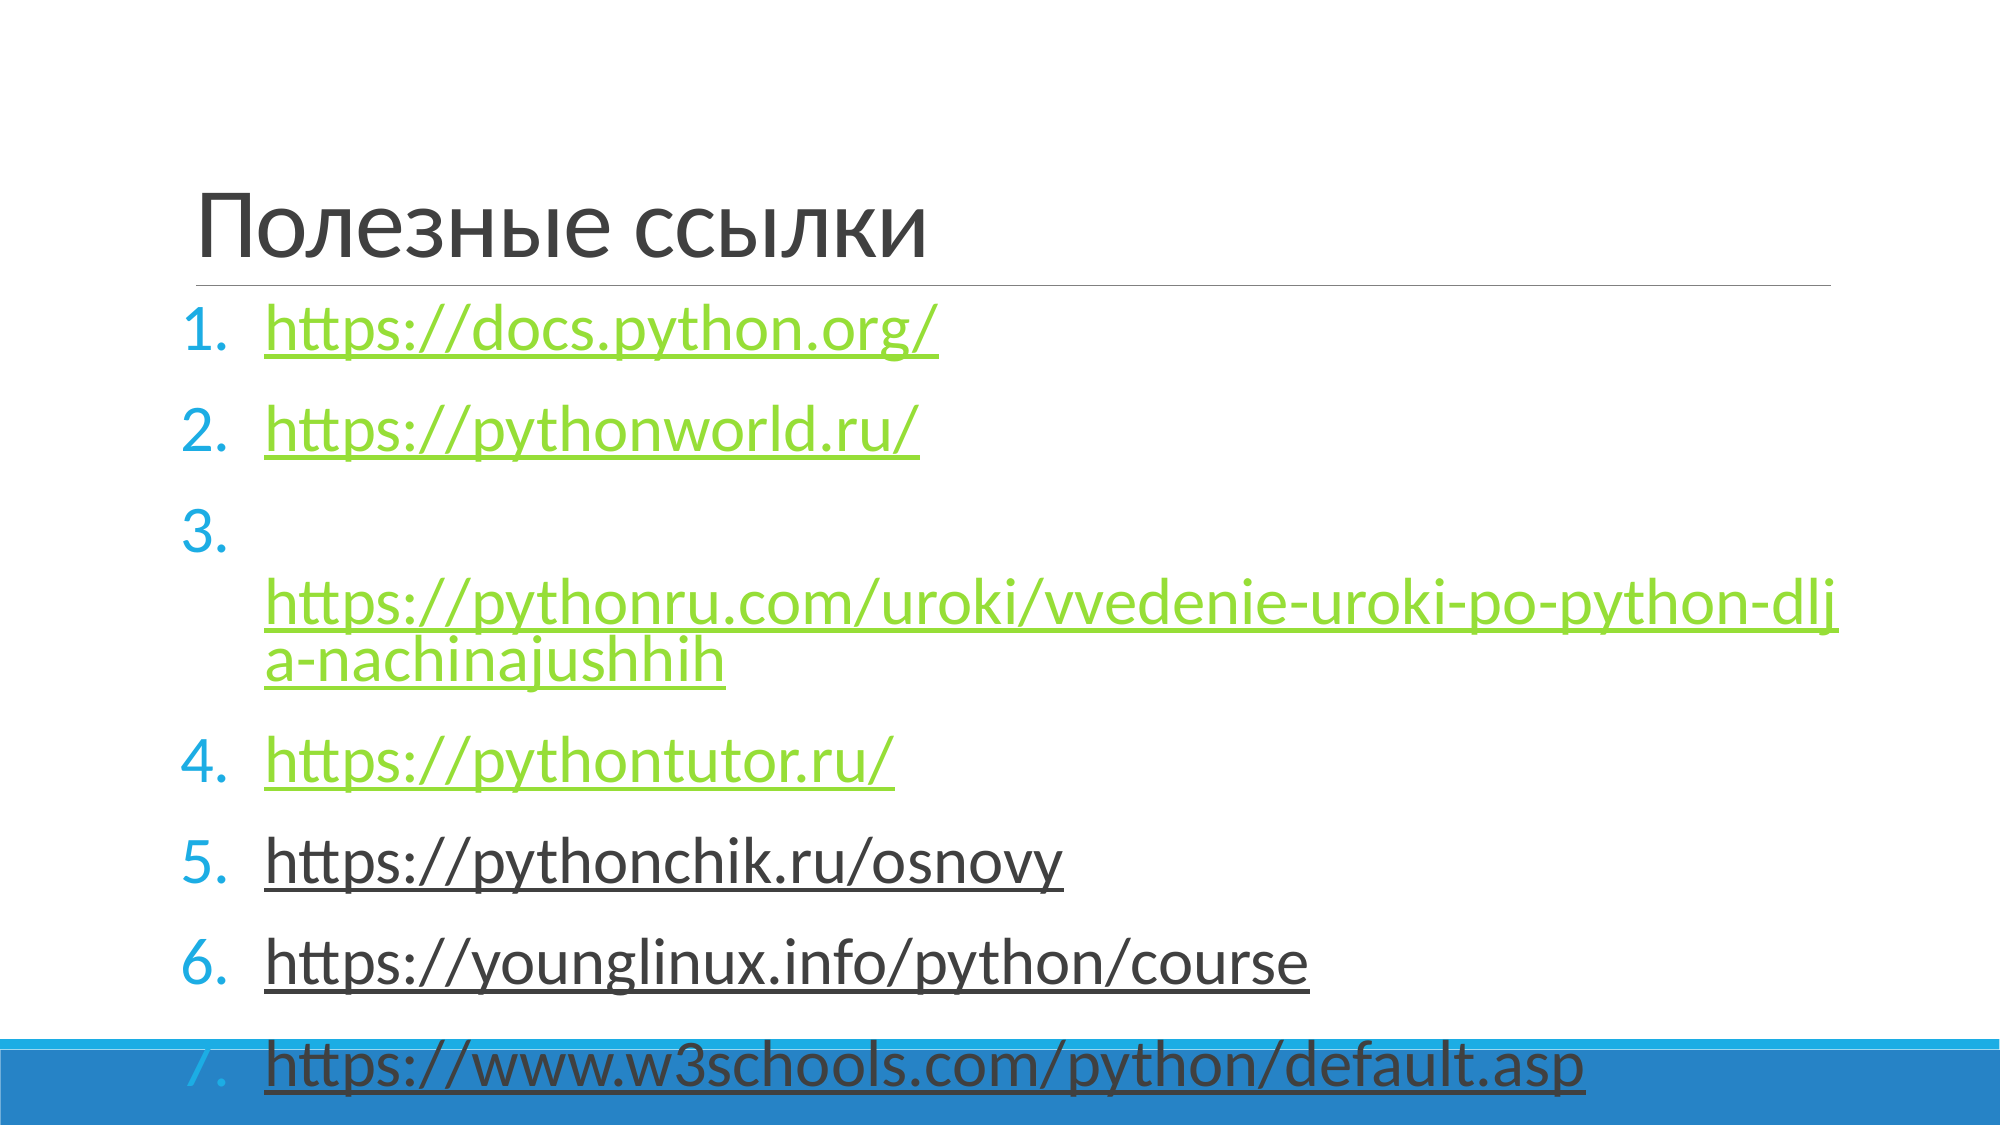

# Полезные ссылки
https://docs.python.org/
https://pythonworld.ru/
 https://pythonru.com/uroki/vvedenie-uroki-po-python-dlja-nachinajushhih
https://pythontutor.ru/
https://pythonchik.ru/osnovy
https://younglinux.info/python/course
https://www.w3schools.com/python/default.asp